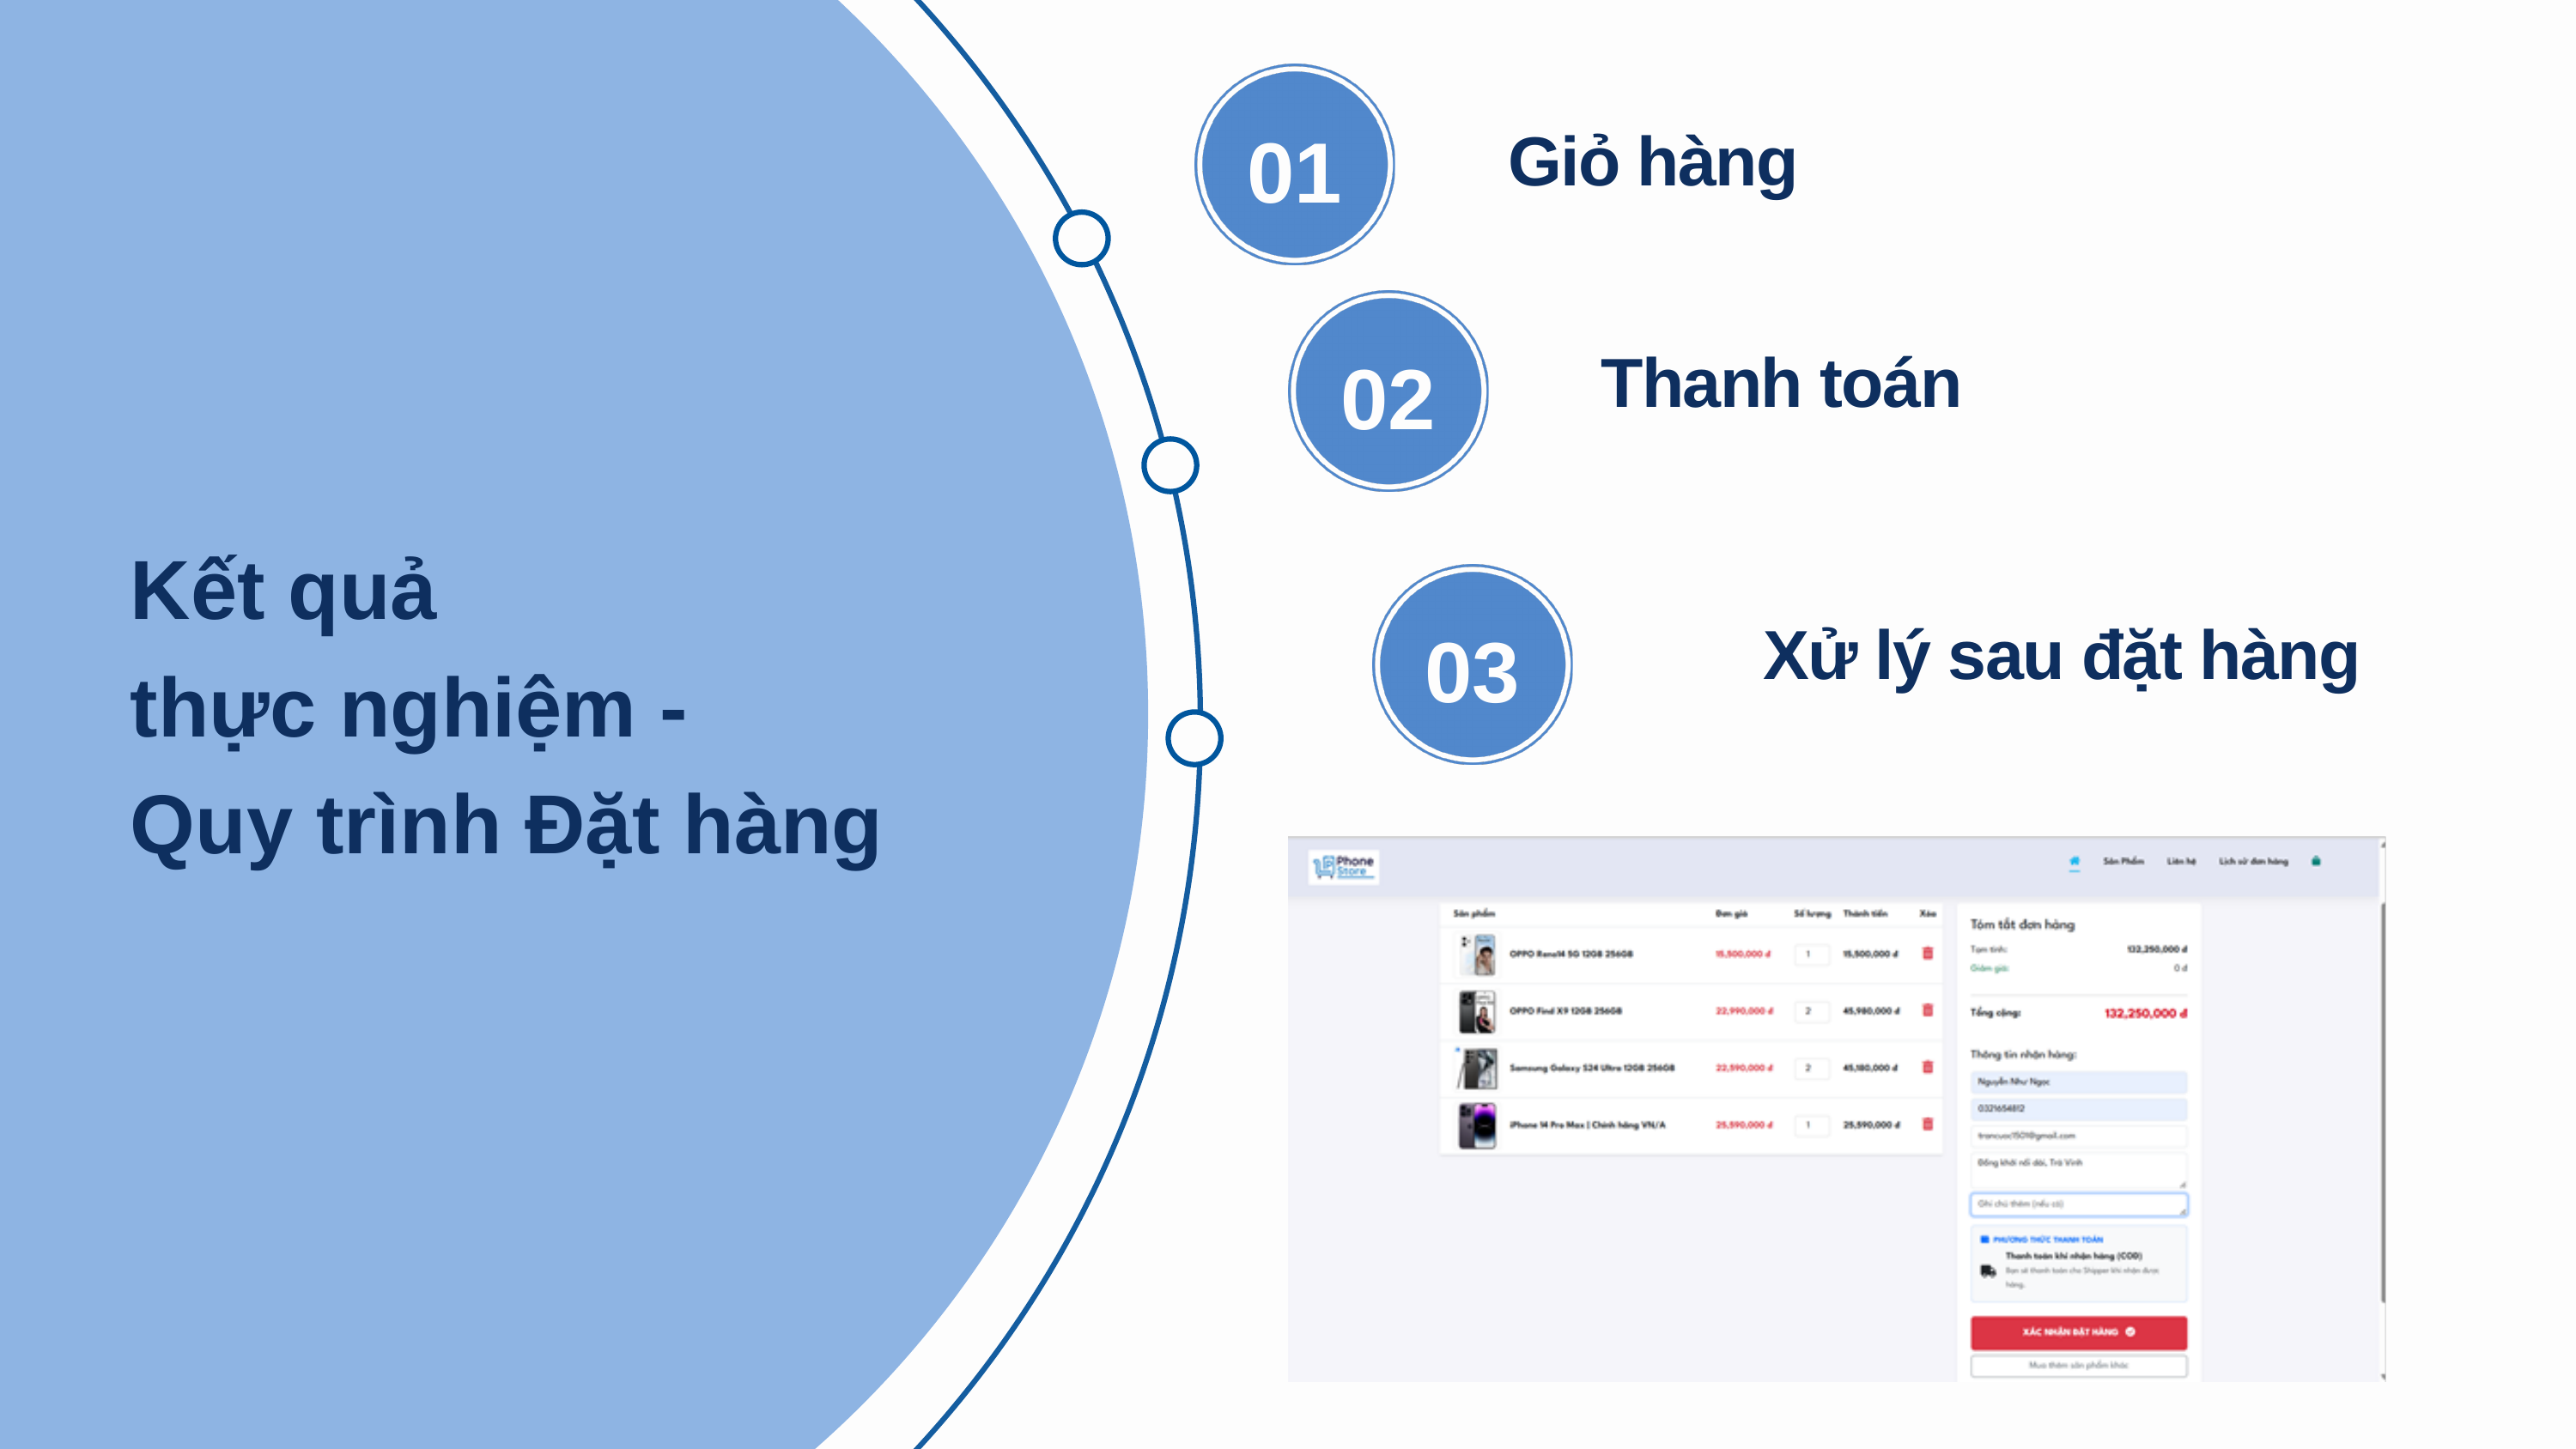

01
Giỏ hàng

Thanh toán
02

Kết quả
thực nghiệm -
Quy trình Đặt hàng

Xử lý sau đặt hàng
03